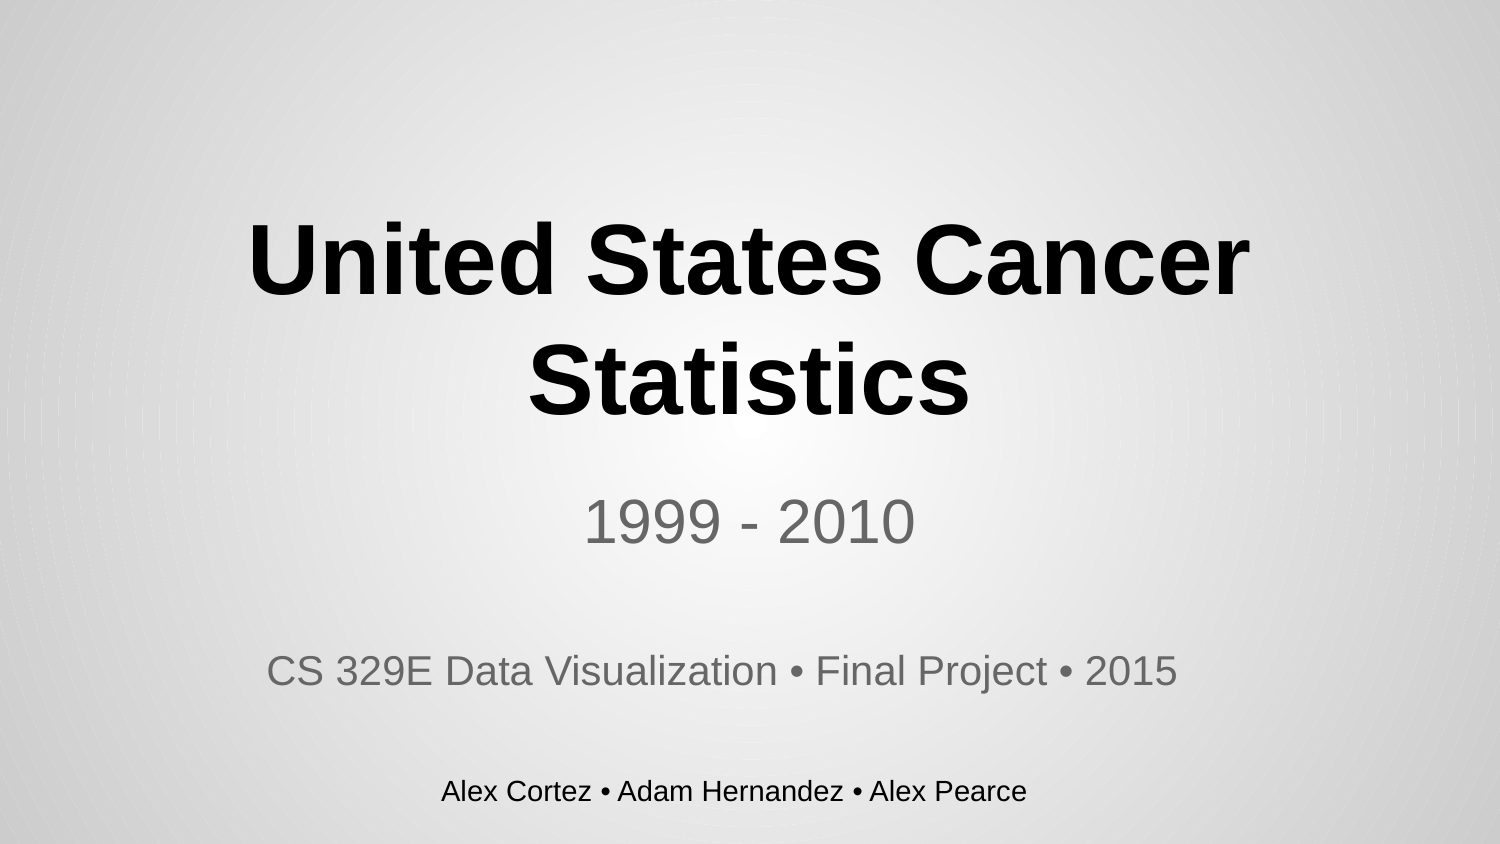

# United States Cancer Statistics
1999 - 2010
CS 329E Data Visualization • Final Project • 2015
Alex Cortez • Adam Hernandez • Alex Pearce